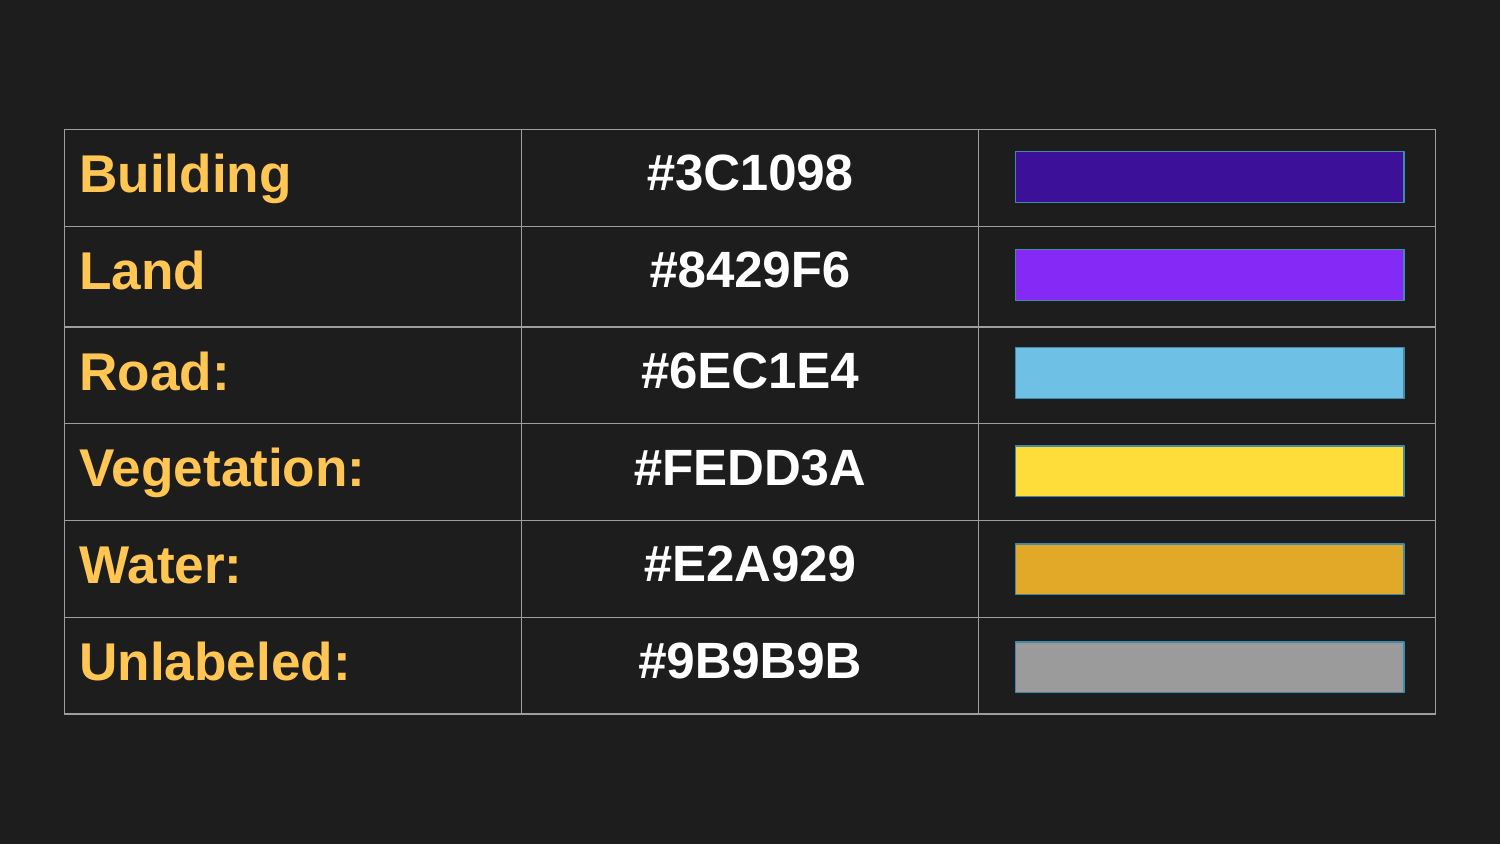

| Building | #3C1098 |  |
| --- | --- | --- |
| Land | #8429F6 |  |
| Road: | #6EC1E4 |  |
| Vegetation: | #FEDD3A |  |
| Water: | #E2A929 |  |
| Unlabeled: | #9B9B9B |  |